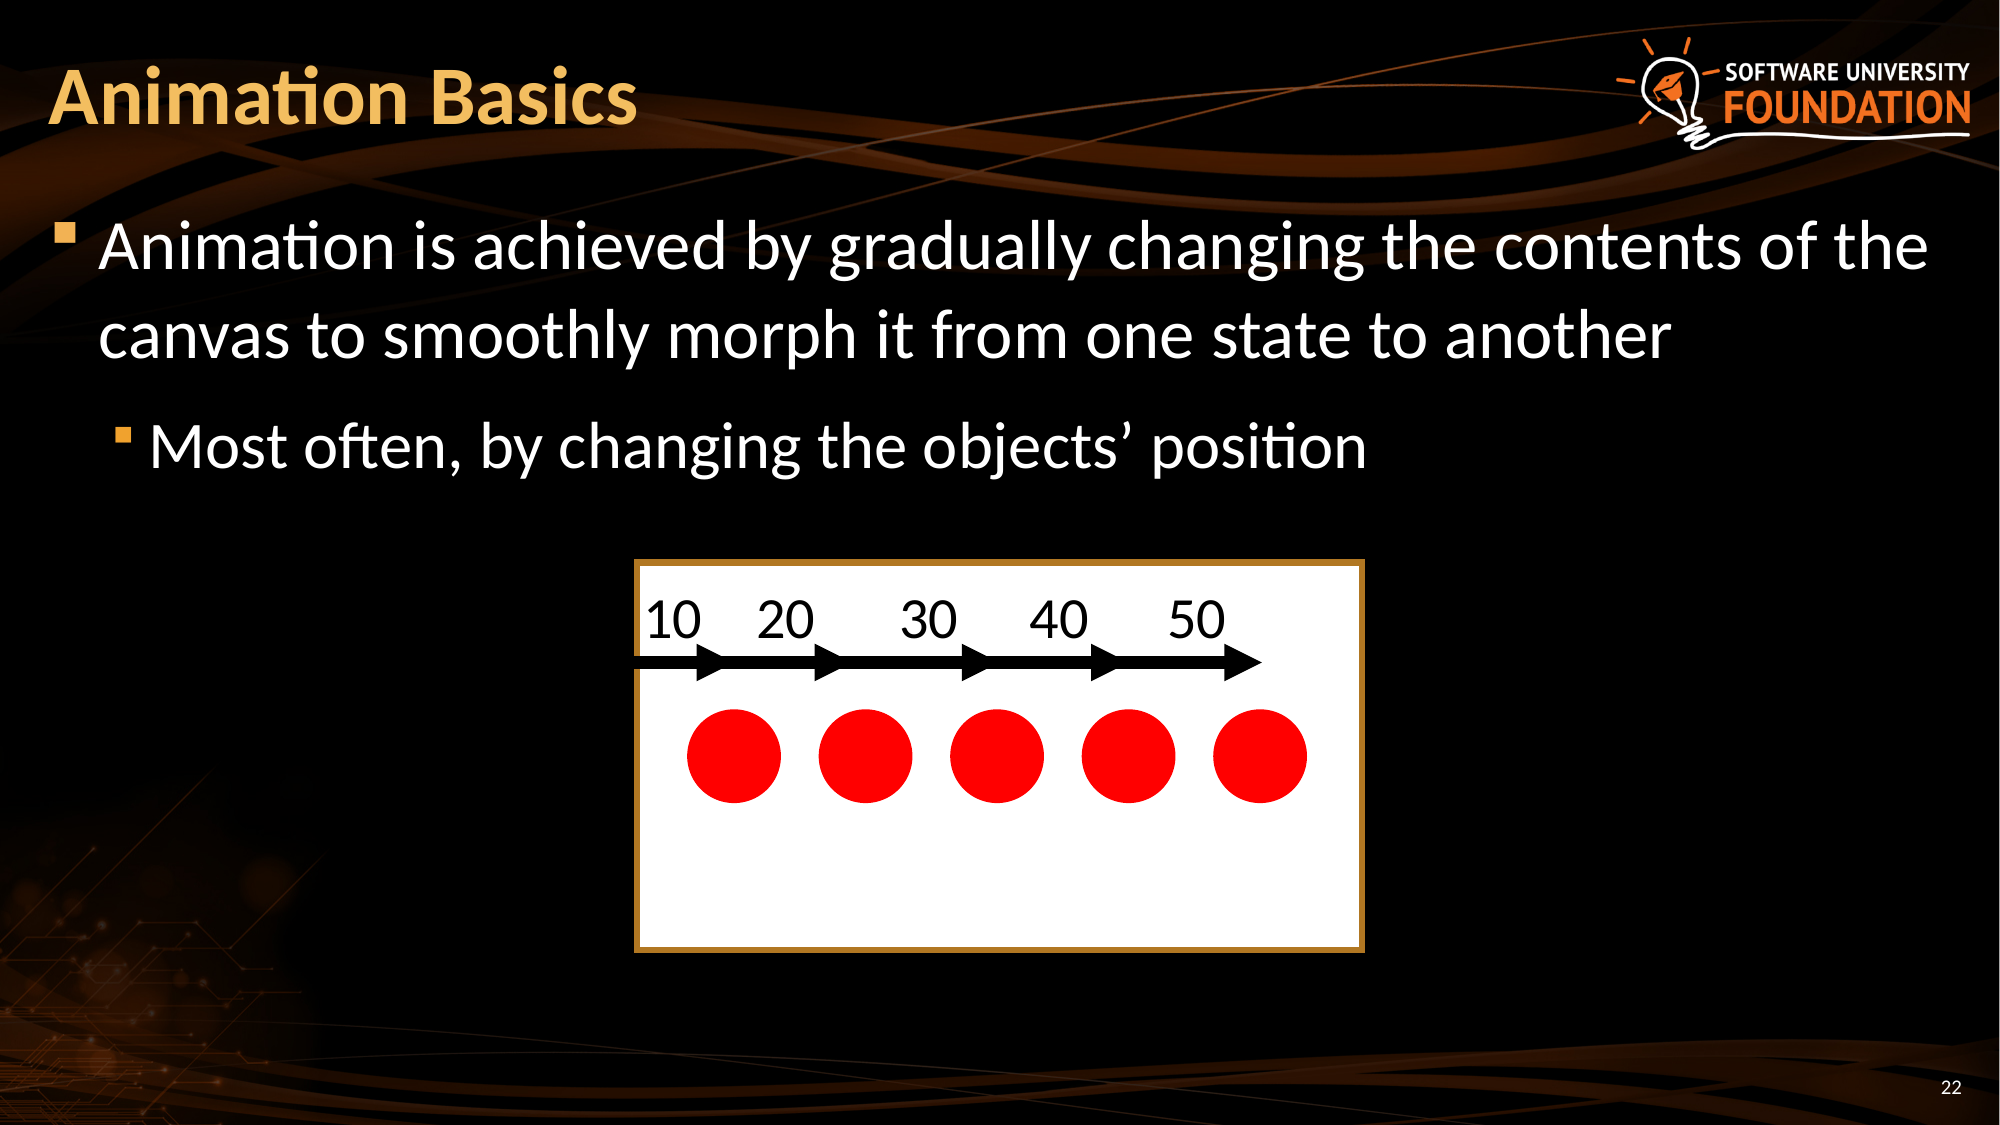

# Animation Basics
Animation is achieved by gradually changing the contents of the canvas to smoothly morph it from one state to another
Most often, by changing the objects’ position

10
20
30
40
50

22